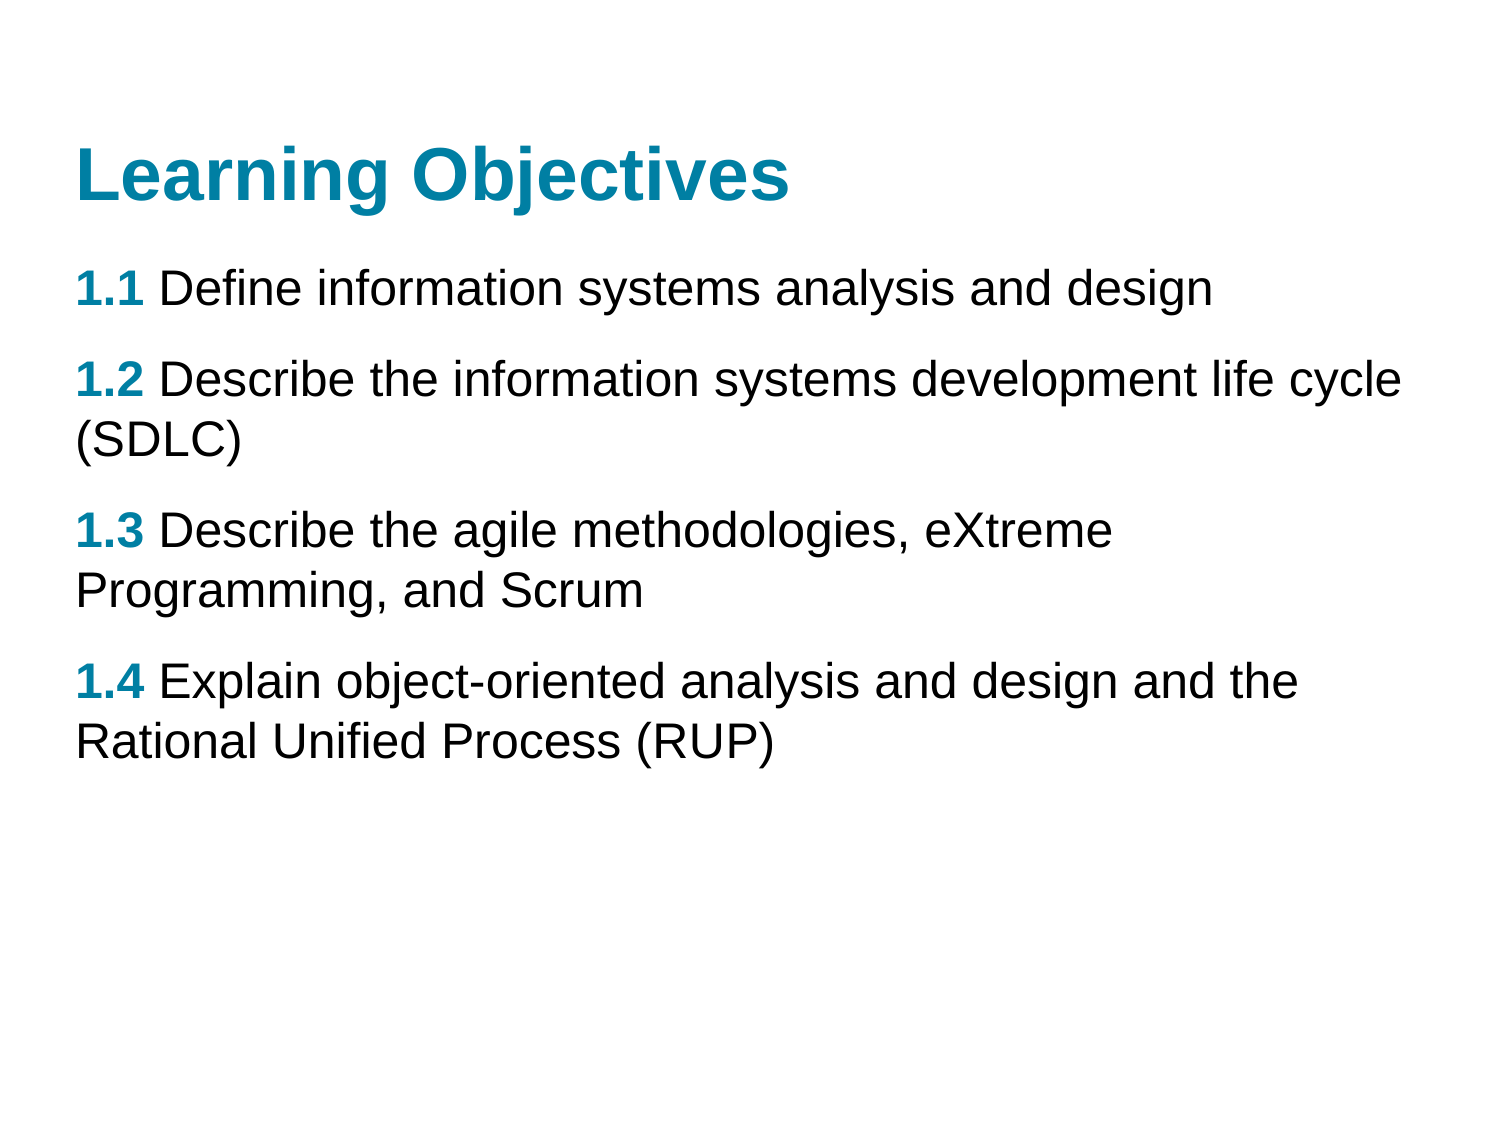

# Learning Objectives
1.1 Define information systems analysis and design
1.2 Describe the information systems development life cycle (S D L C)
1.3 Describe the agile methodologies, eXtreme Programming, and Scrum
1.4 Explain object-oriented analysis and design and the Rational Unified Process (R U P)